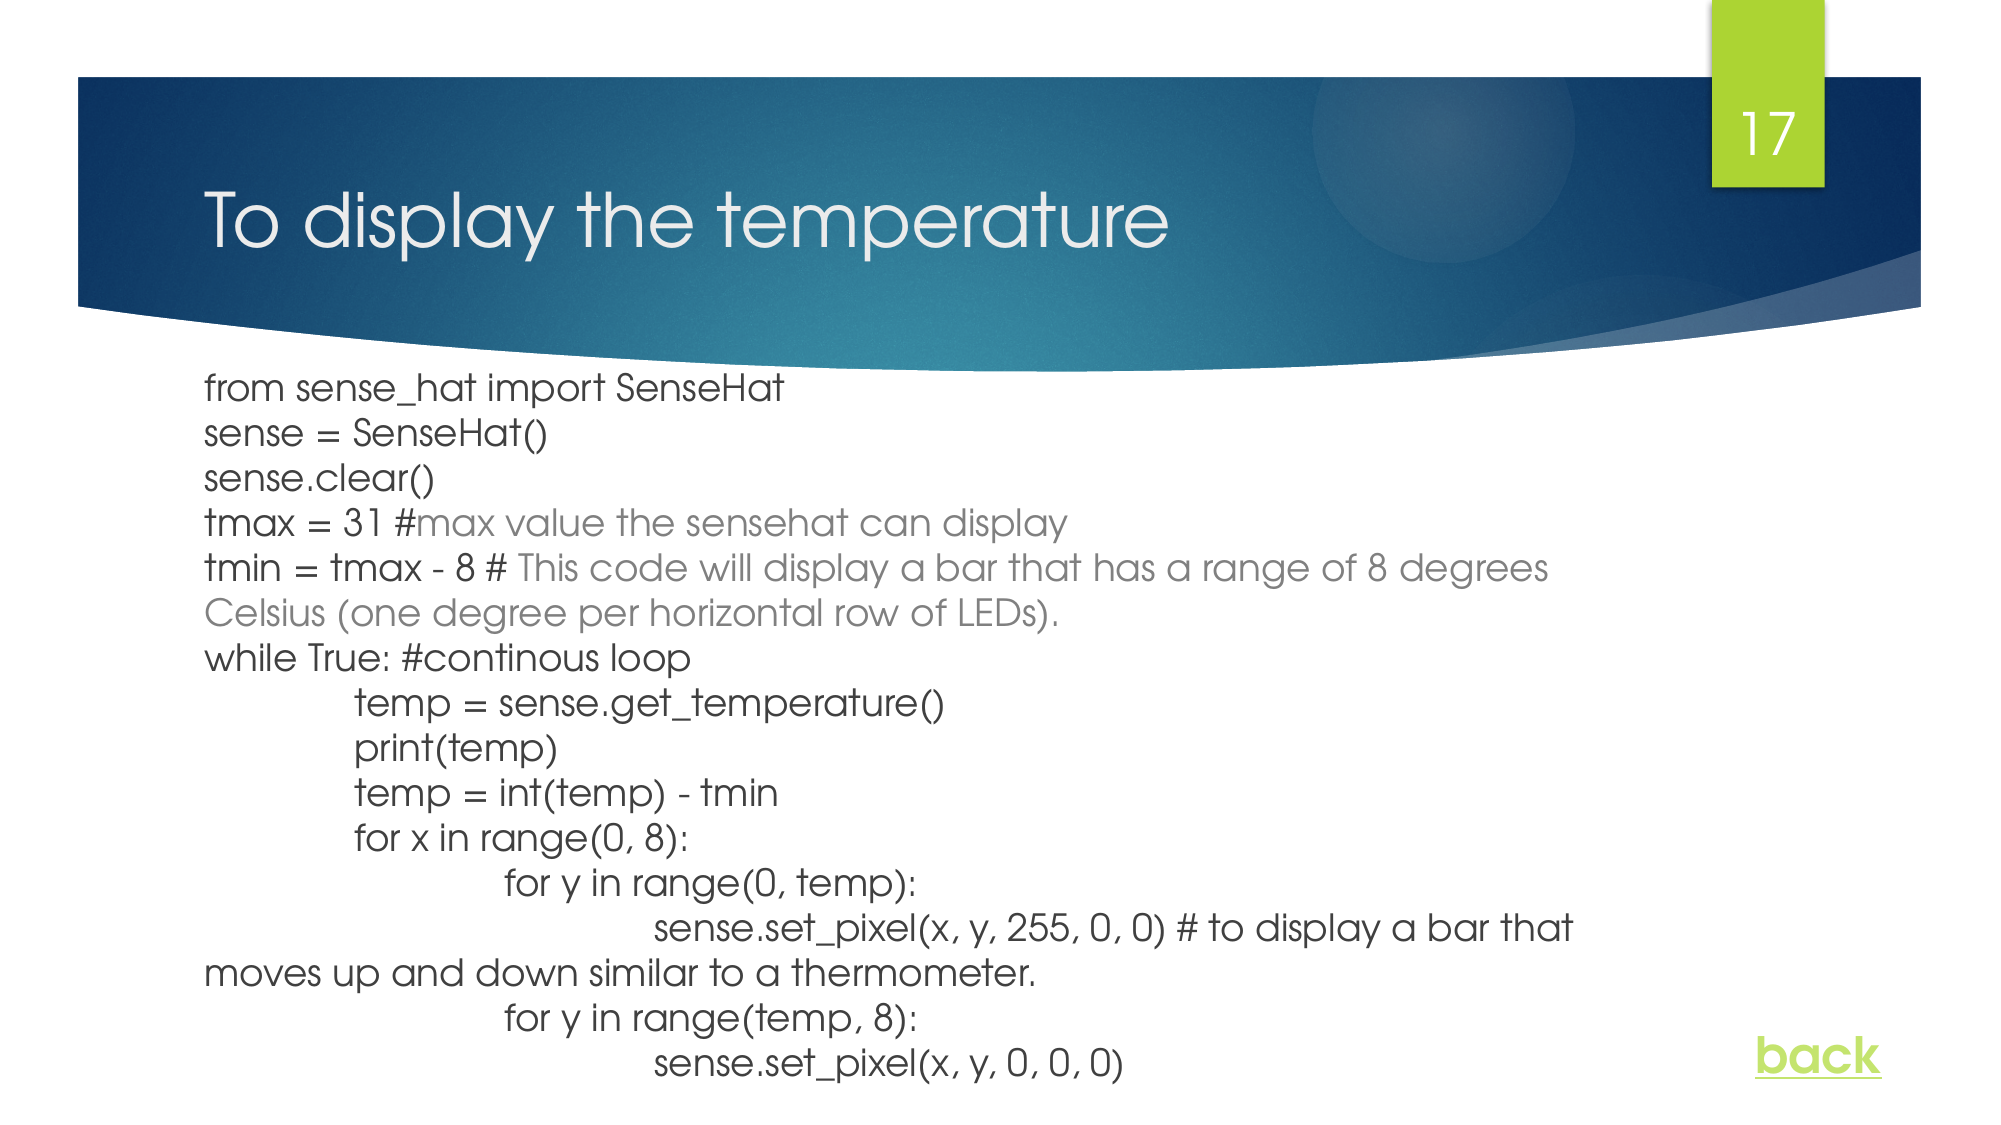

17
# To display the temperature
from sense_hat import SenseHat
sense = SenseHat()
sense.clear()
tmax = 31 #max value the sensehat can display
tmin = tmax - 8 # This code will display a bar that has a range of 8 degrees Celsius (one degree per horizontal row of LEDs). 
while True: #continous loop
	temp = sense.get_temperature()
	print(temp)
	temp = int(temp) - tmin
	for x in range(0, 8):
		for y in range(0, temp):
			sense.set_pixel(x, y, 255, 0, 0) # to display a bar that moves up and down similar to a thermometer.
		for y in range(temp, 8):
			sense.set_pixel(x, y, 0, 0, 0)
back